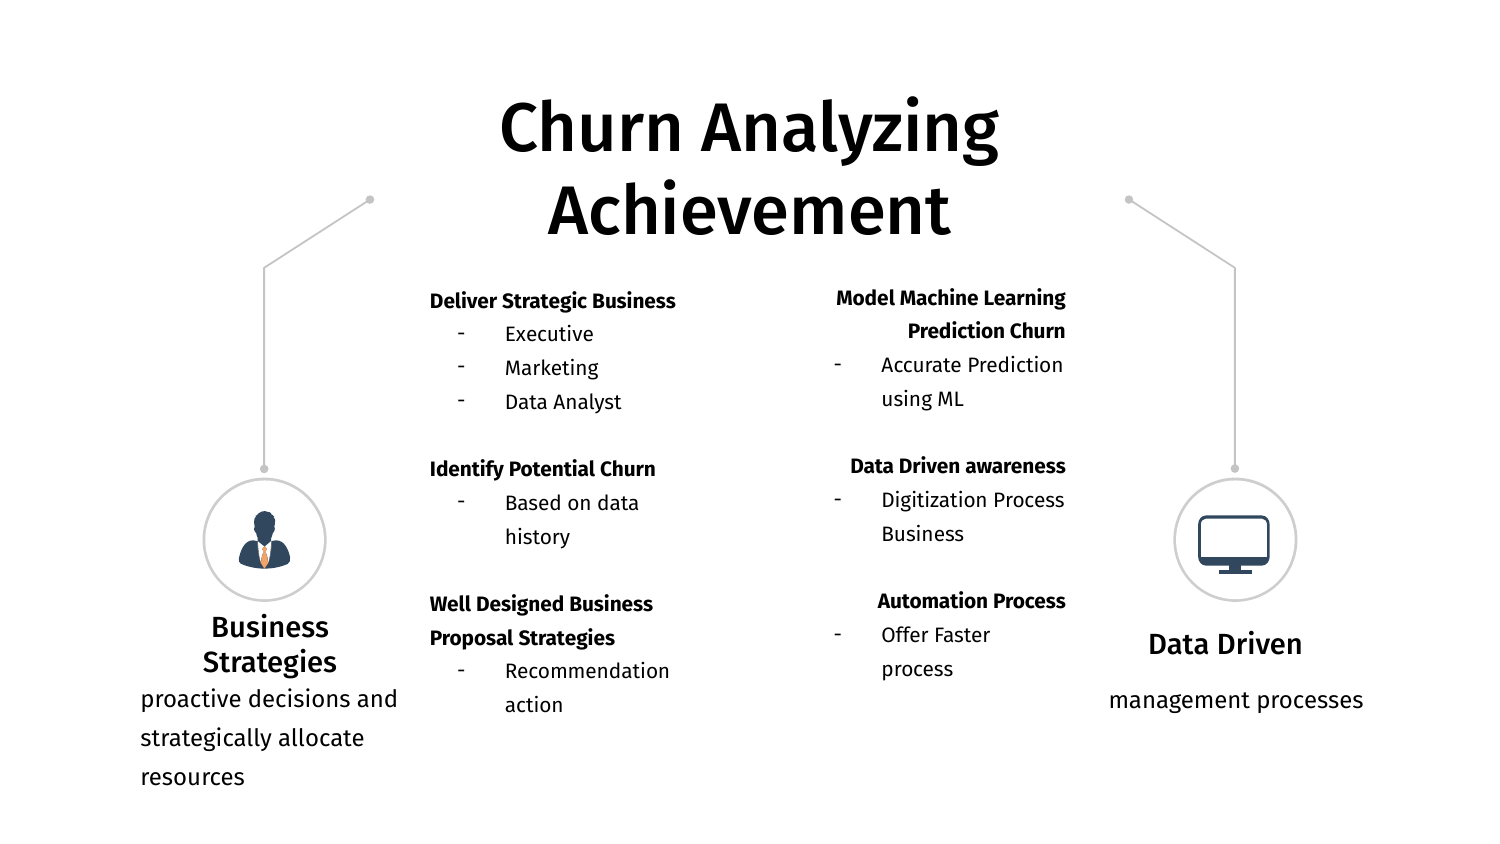

Churn Analyzing Achievement

Model Machine Learning Prediction Churn
Accurate Prediction using ML

Data Driven awareness
Digitization Process Business

Automation Process
Offer Faster process

Deliver Strategic Business
Executive
Marketing
Data Analyst

Identify Potential Churn
Based on data history

Well Designed Business Proposal Strategies
Recommendation action

Business Strategies
Data Driven
management processes

proactive decisions and strategically allocate resources